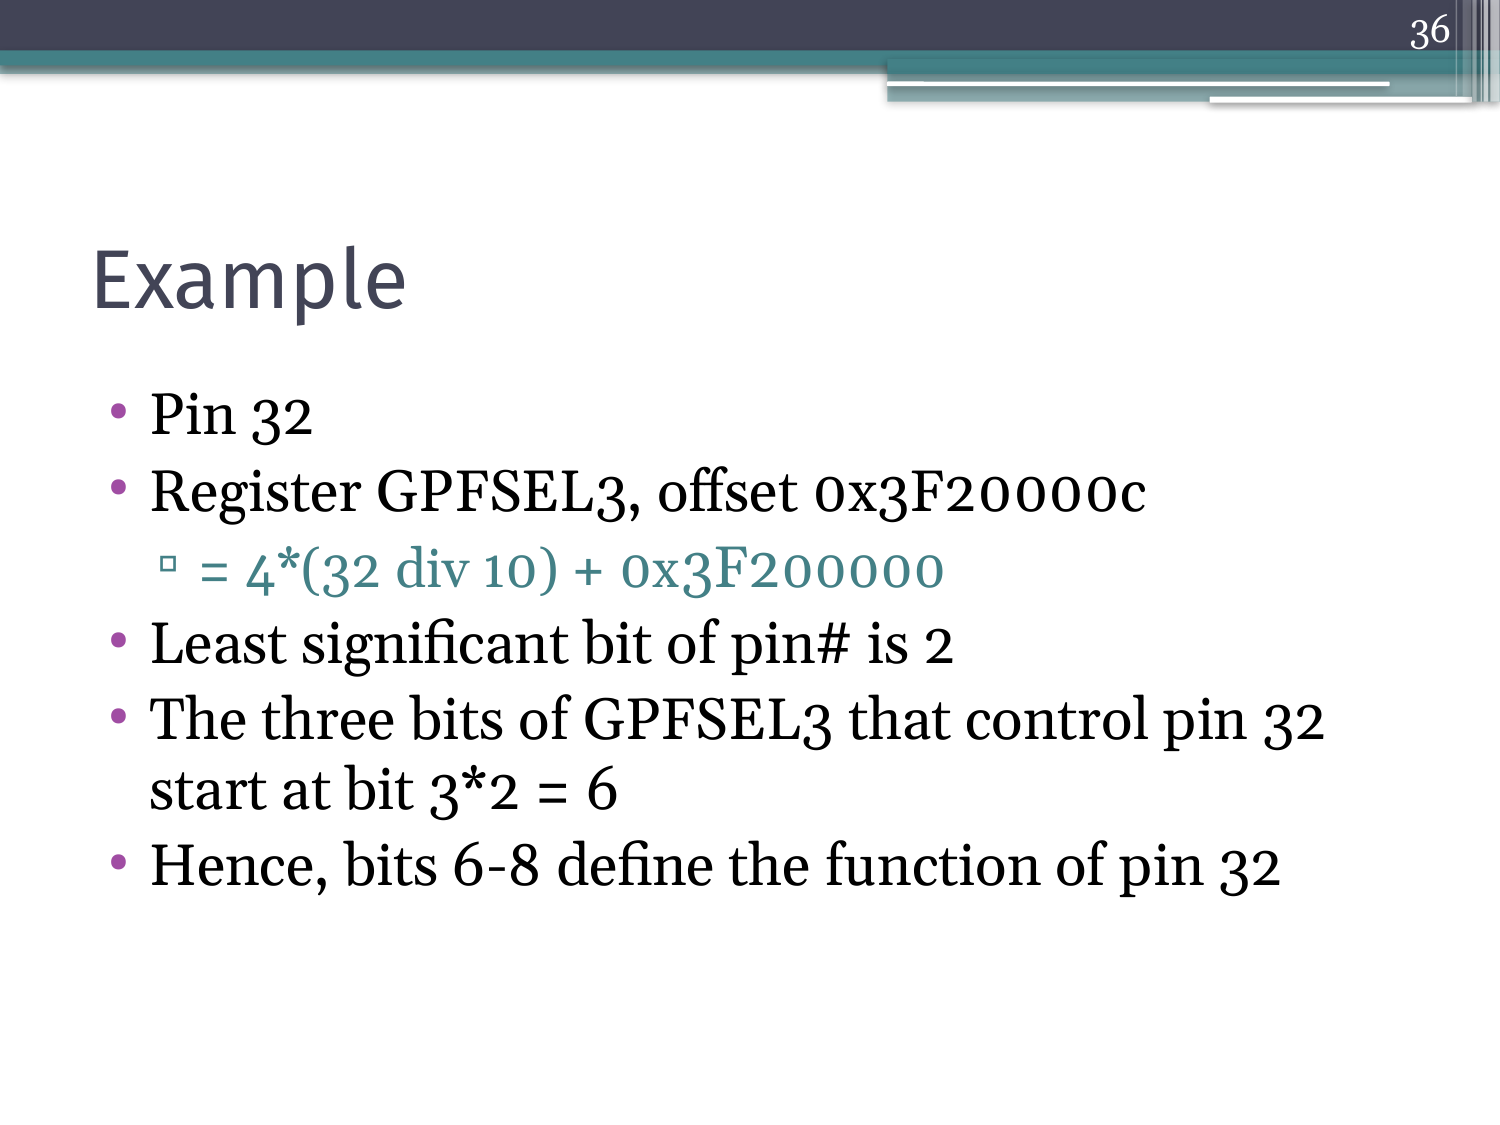

36
# Example
Pin 32
Register GPFSEL3, offset 0x3F20000c
= 4*(32 div 10) + 0x3F200000
Least significant bit of pin# is 2
The three bits of GPFSEL3 that control pin 32 start at bit 3*2 = 6
Hence, bits 6-8 define the function of pin 32